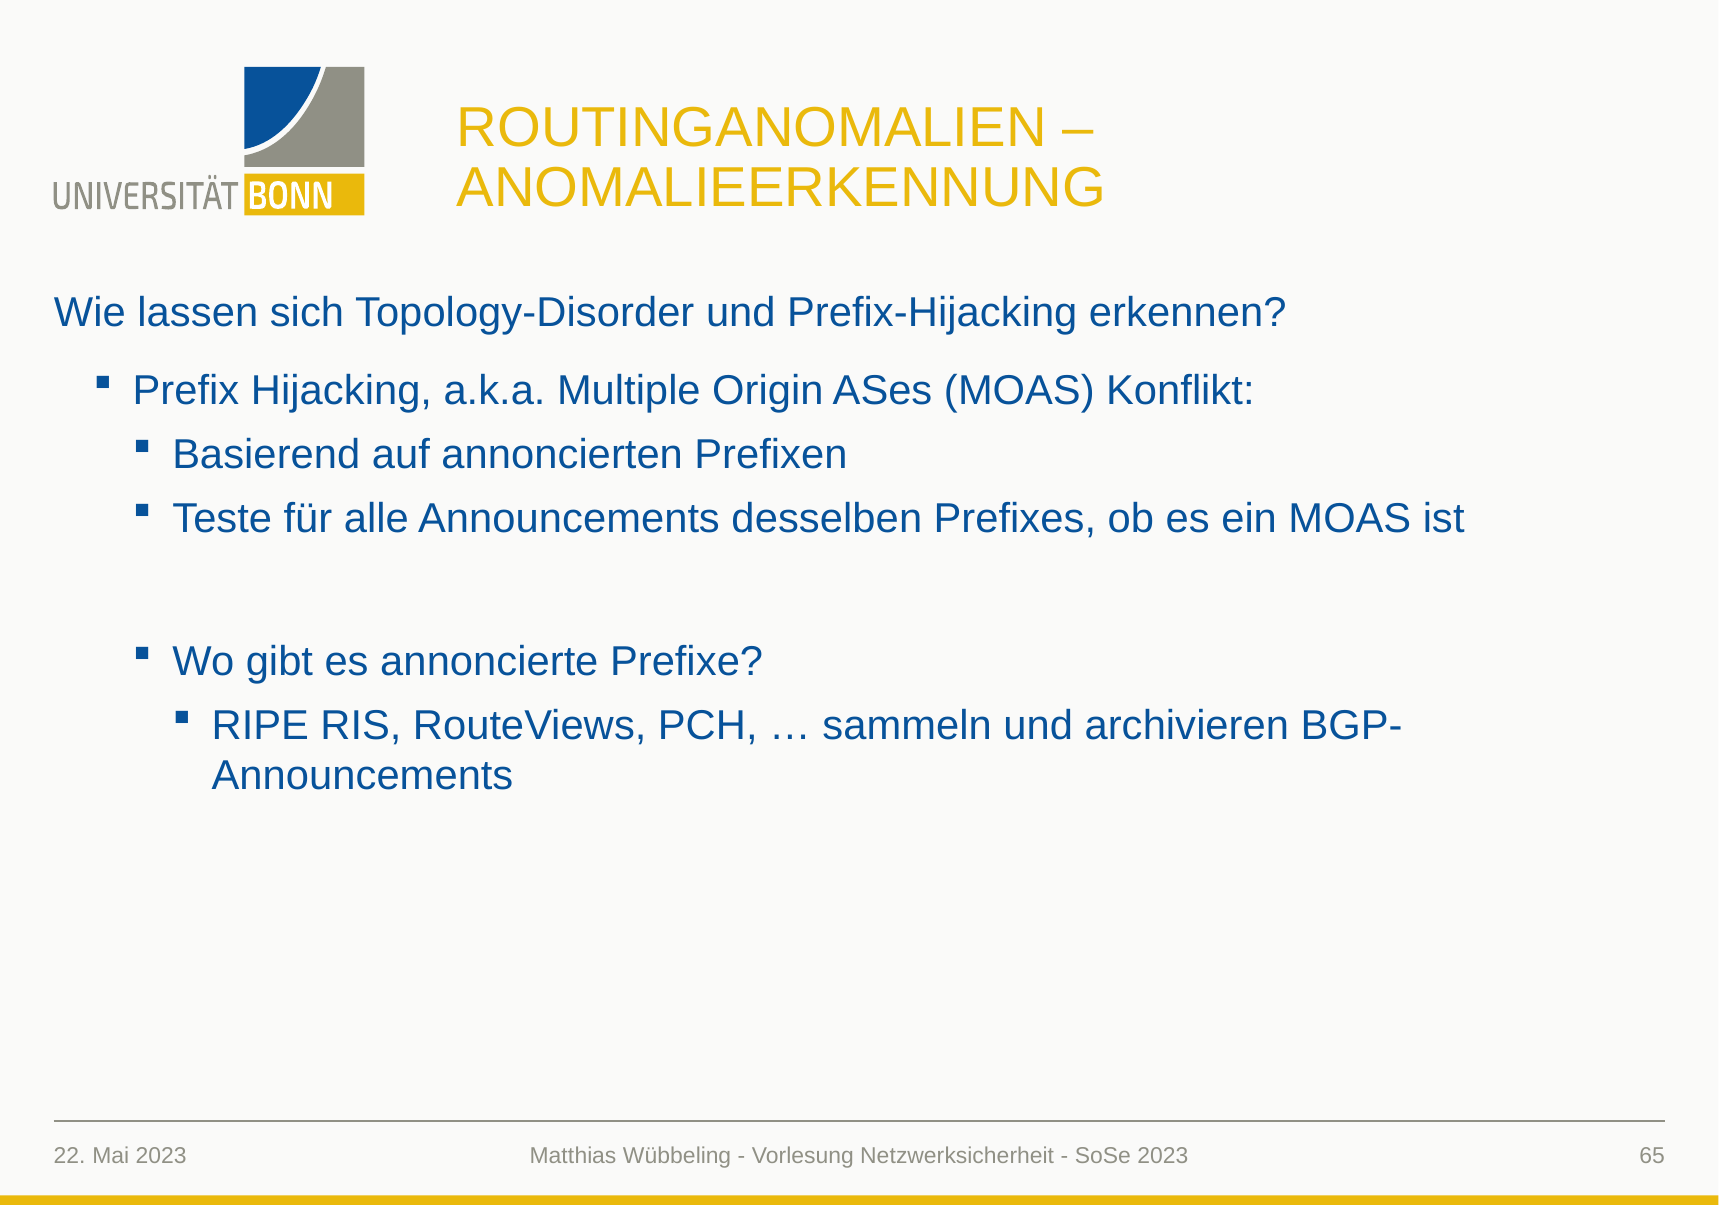

# RoutingAnomalien – Anomalieerkennung
Wie lassen sich Topology-Disorder und Prefix-Hijacking erkennen?
Prefix Hijacking, a.k.a. Multiple Origin ASes (MOAS) Konflikt:
Basierend auf annoncierten Prefixen
Teste für alle Announcements desselben Prefixes, ob es ein MOAS ist

Wo gibt es annoncierte Prefixe?
RIPE RIS, RouteViews, PCH, … sammeln und archivieren BGP-Announcements
22. Mai 2023
65
Matthias Wübbeling - Vorlesung Netzwerksicherheit - SoSe 2023